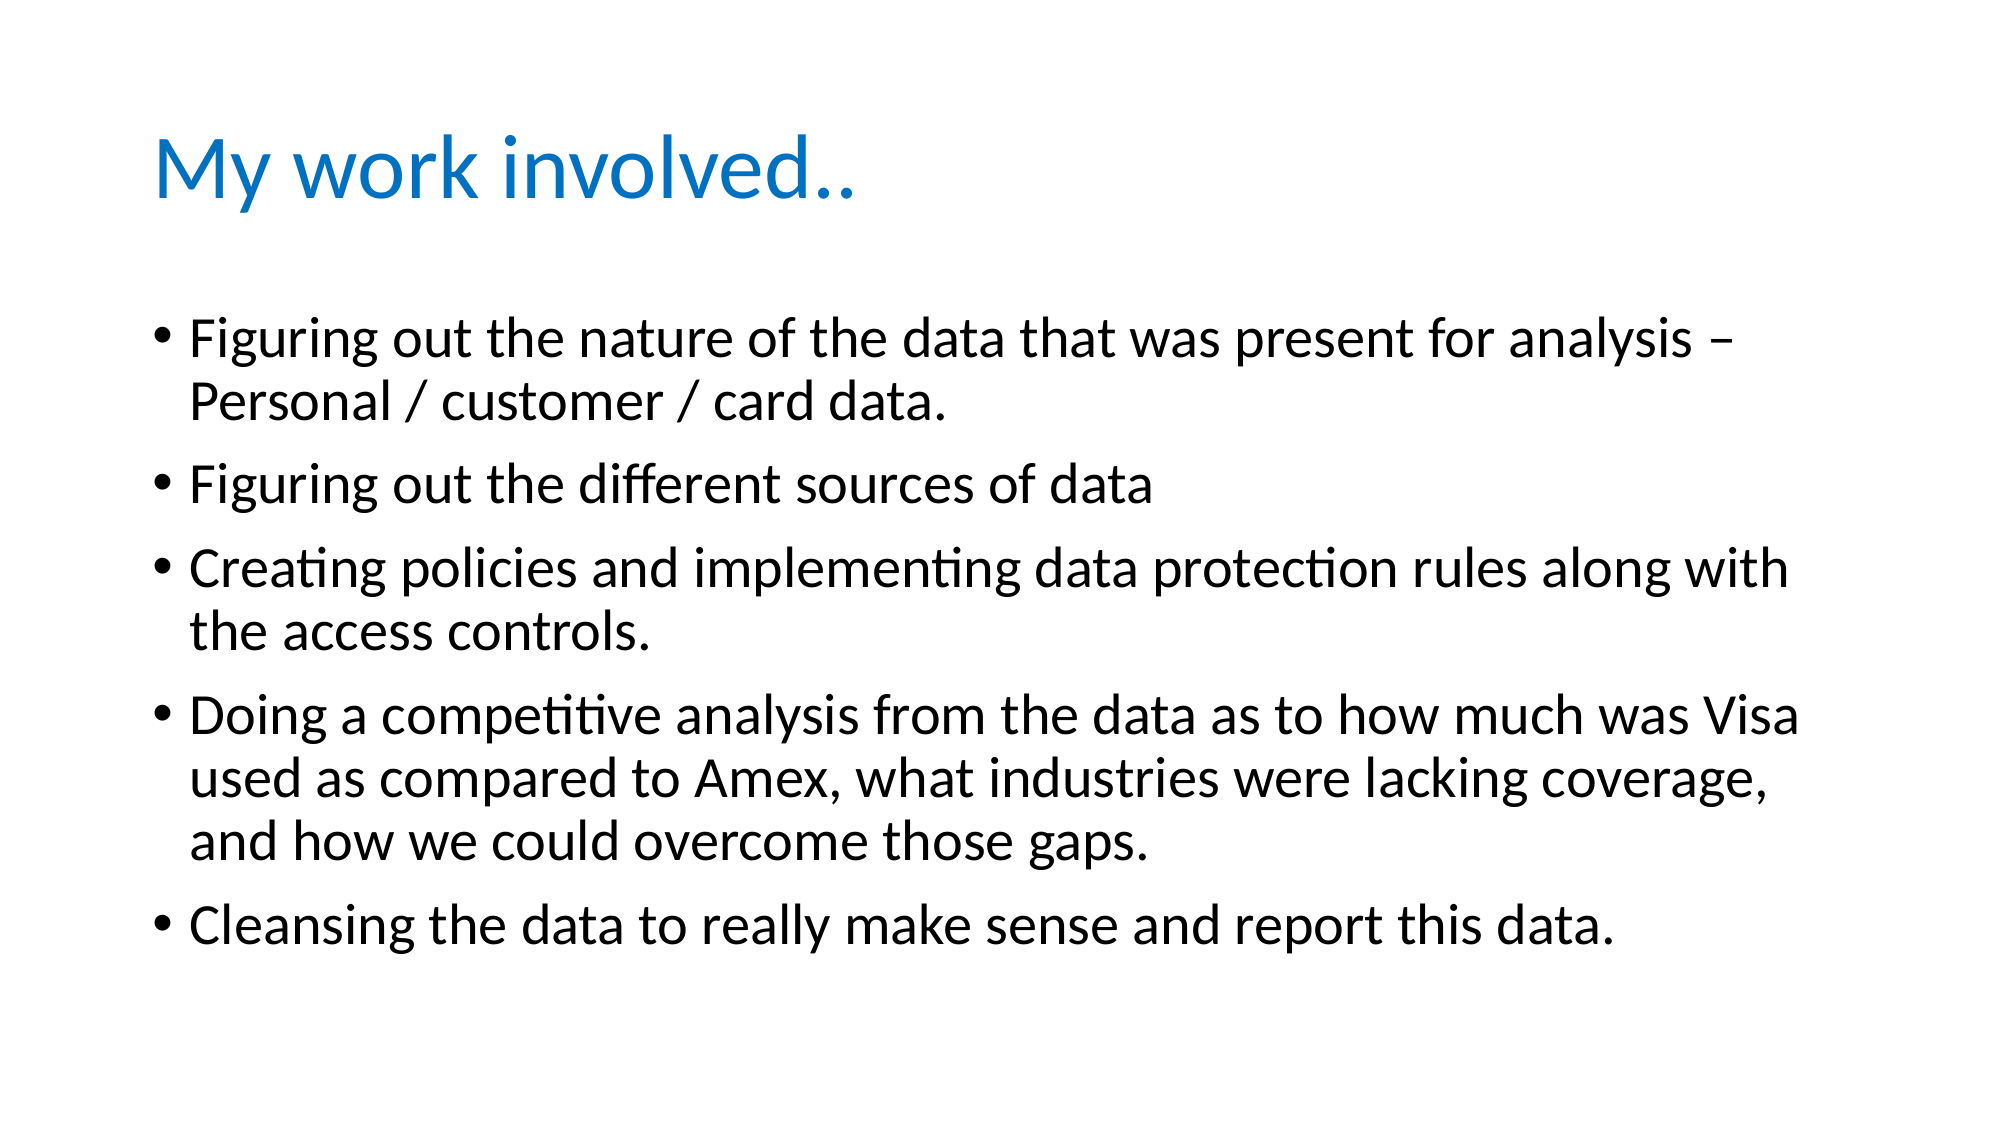

# My work involved..
Figuring out the nature of the data that was present for analysis – Personal / customer / card data.
Figuring out the different sources of data
Creating policies and implementing data protection rules along with the access controls.
Doing a competitive analysis from the data as to how much was Visa used as compared to Amex, what industries were lacking coverage, and how we could overcome those gaps.
Cleansing the data to really make sense and report this data.